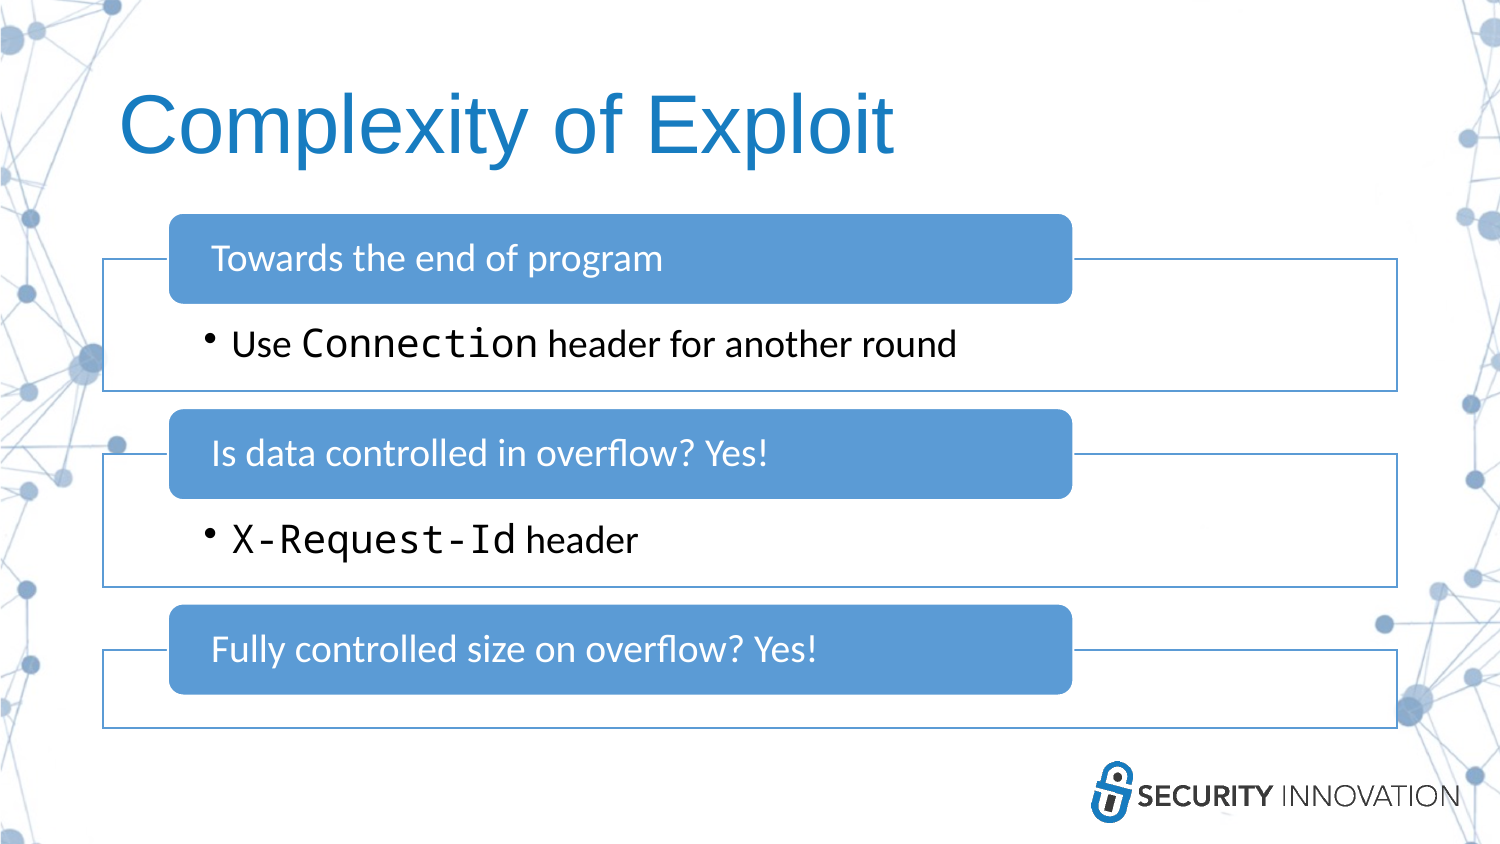

# Complexity of Exploit
Use Connection header for another round
Towards the end of program
X-Request-Id header
Is data controlled in overflow? Yes!
Fully controlled size on overflow? Yes!